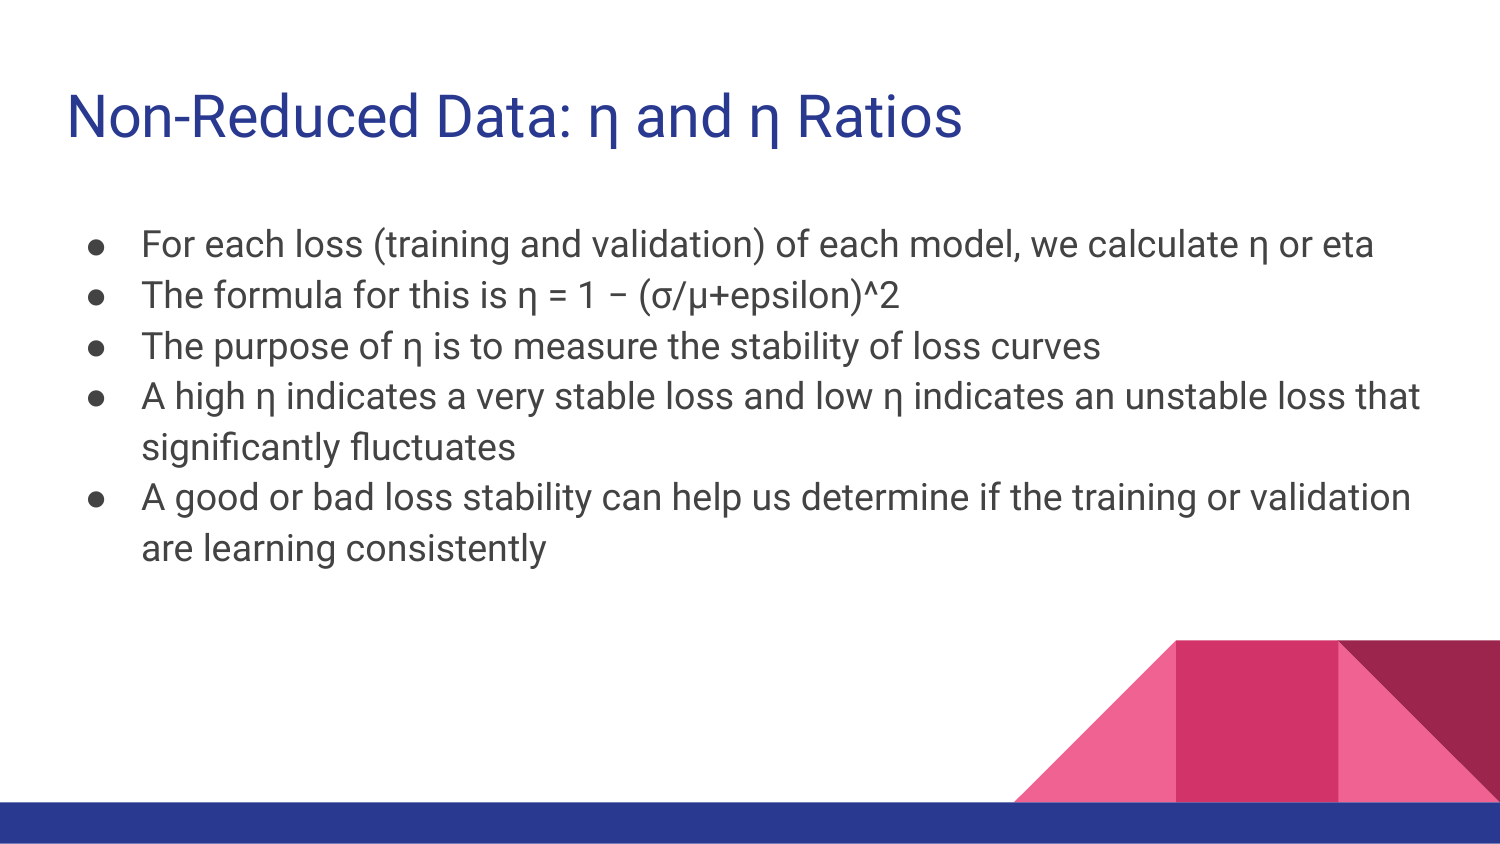

# Non-Reduced Data: η and η Ratios
For each loss (training and validation) of each model, we calculate η or eta
The formula for this is η = 1 − (σ/μ+epsilon)^2
The purpose of η is to measure the stability of loss curves
A high η indicates a very stable loss and low η indicates an unstable loss that significantly fluctuates
A good or bad loss stability can help us determine if the training or validation are learning consistently